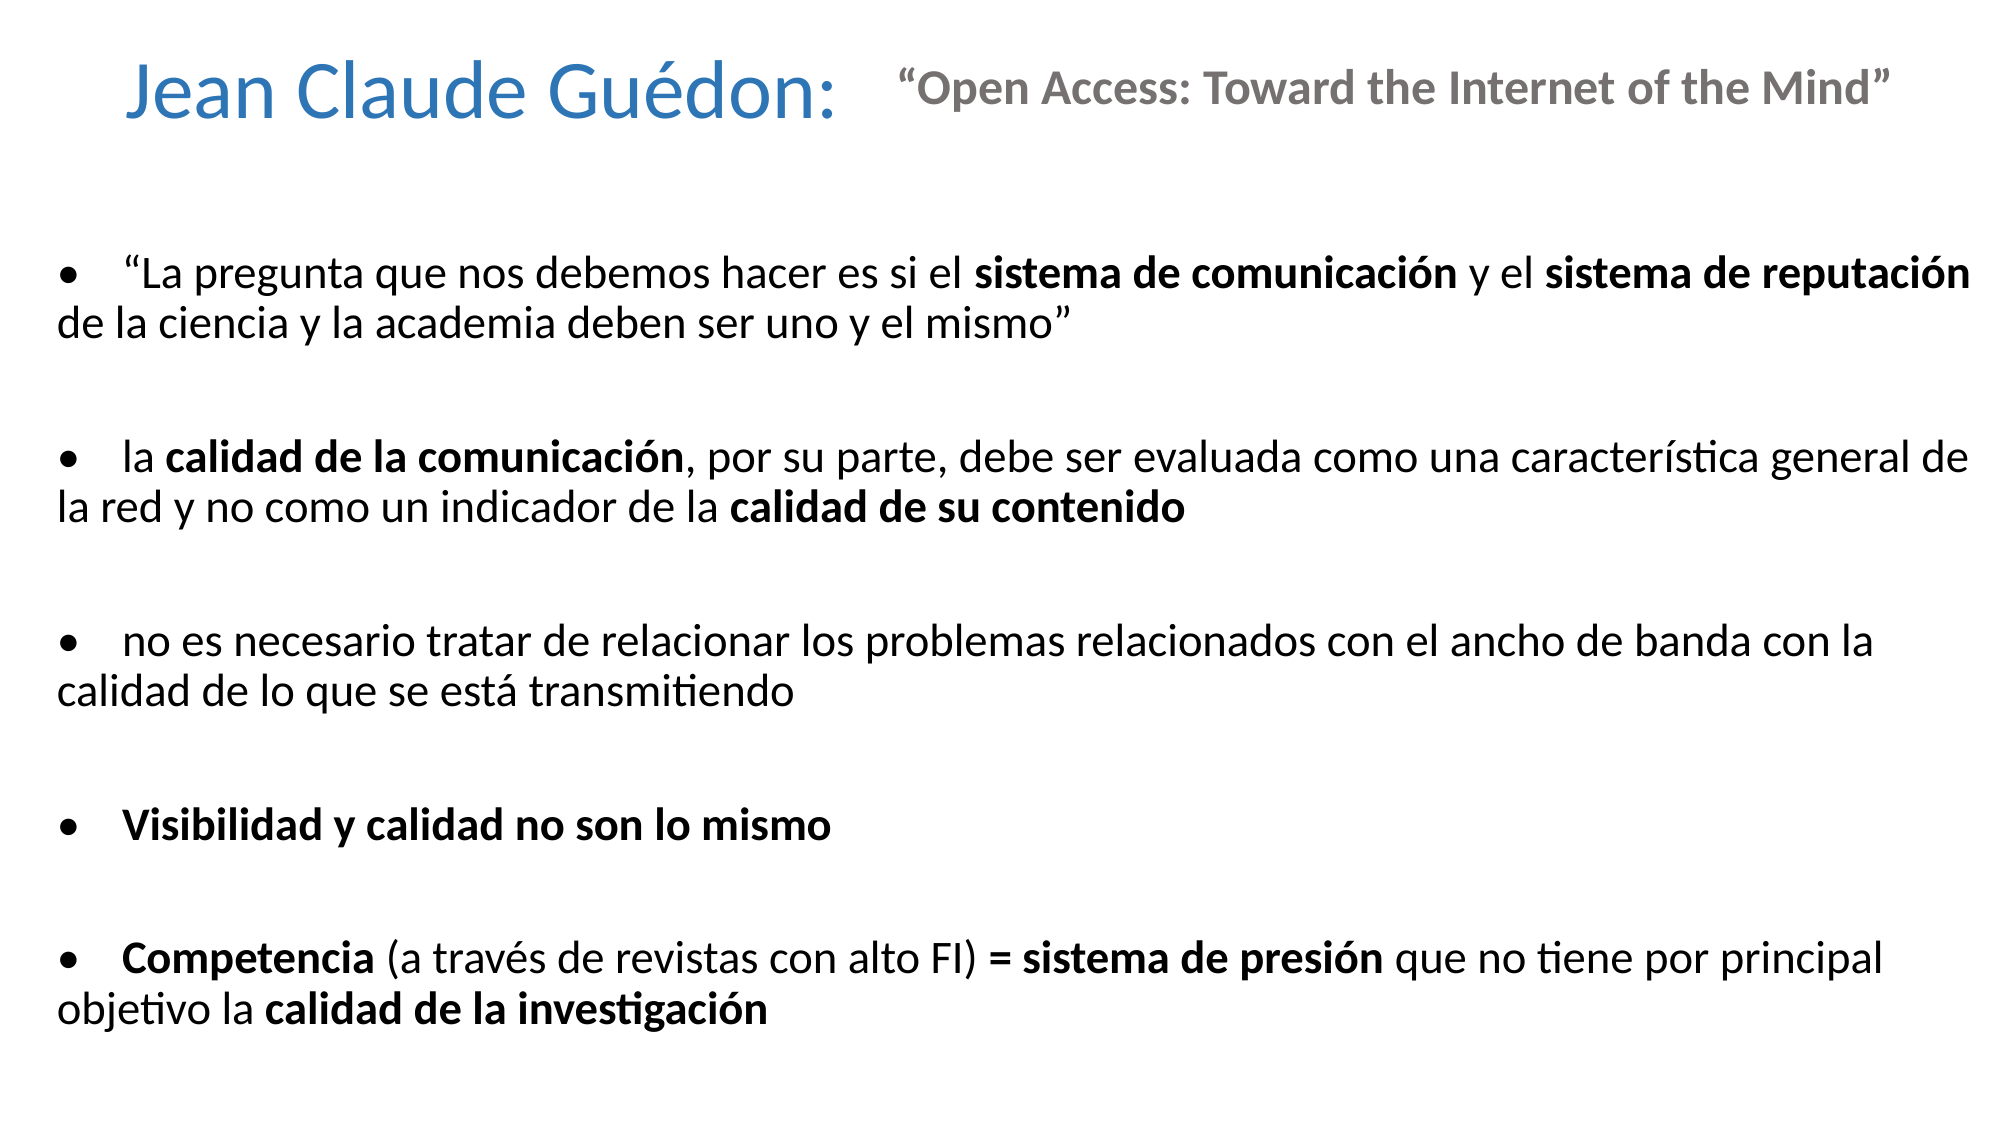

Jean Claude Guédon:
“Open Access: Toward the Internet of the Mind”
•    “La pregunta que nos debemos hacer es si el sistema de comunicación y el sistema de reputación de la ciencia y la academia deben ser uno y el mismo”

•    la calidad de la comunicación, por su parte, debe ser evaluada como una característica general de la red y no como un indicador de la calidad de su contenido

•    no es necesario tratar de relacionar los problemas relacionados con el ancho de banda con la calidad de lo que se está transmitiendo

•    Visibilidad y calidad no son lo mismo

•    Competencia (a través de revistas con alto FI) = sistema de presión que no tiene por principal objetivo la calidad de la investigación